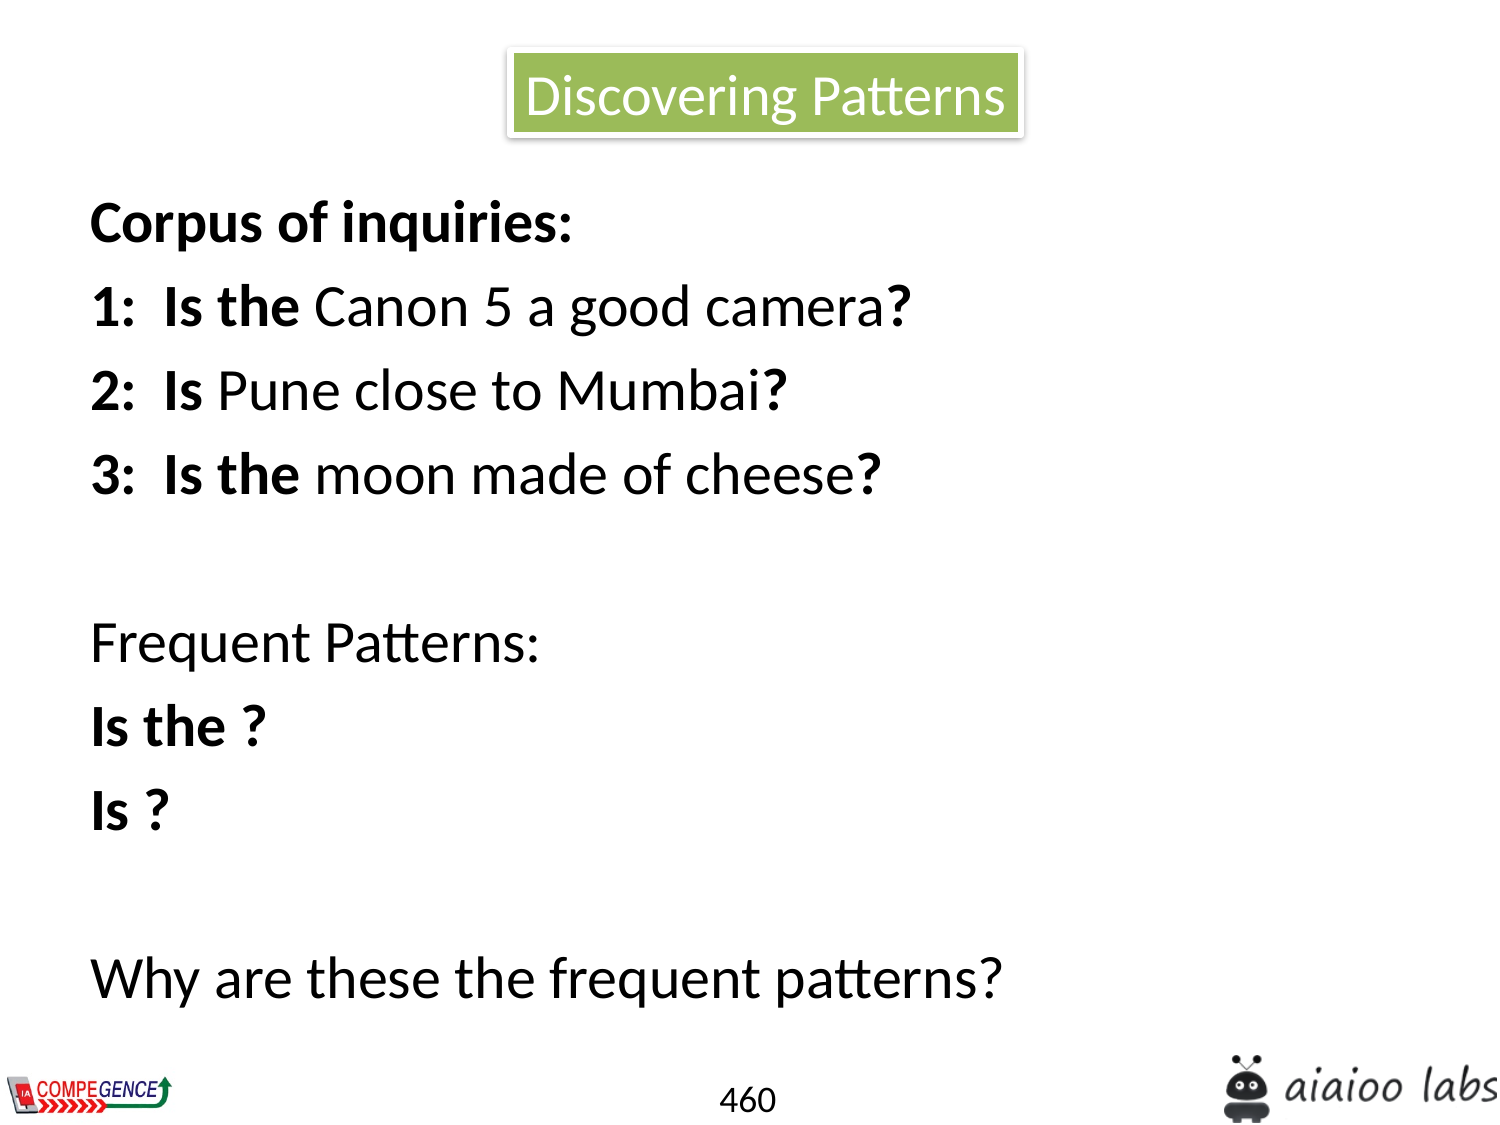

Discovering Patterns
Corpus of inquiries:
1:  Is the Canon 5 a good camera?
2:  Is Pune close to Mumbai?
3:  Is the moon made of cheese?

Frequent Patterns:
Is the ?
Is ?

Why are these the frequent patterns?